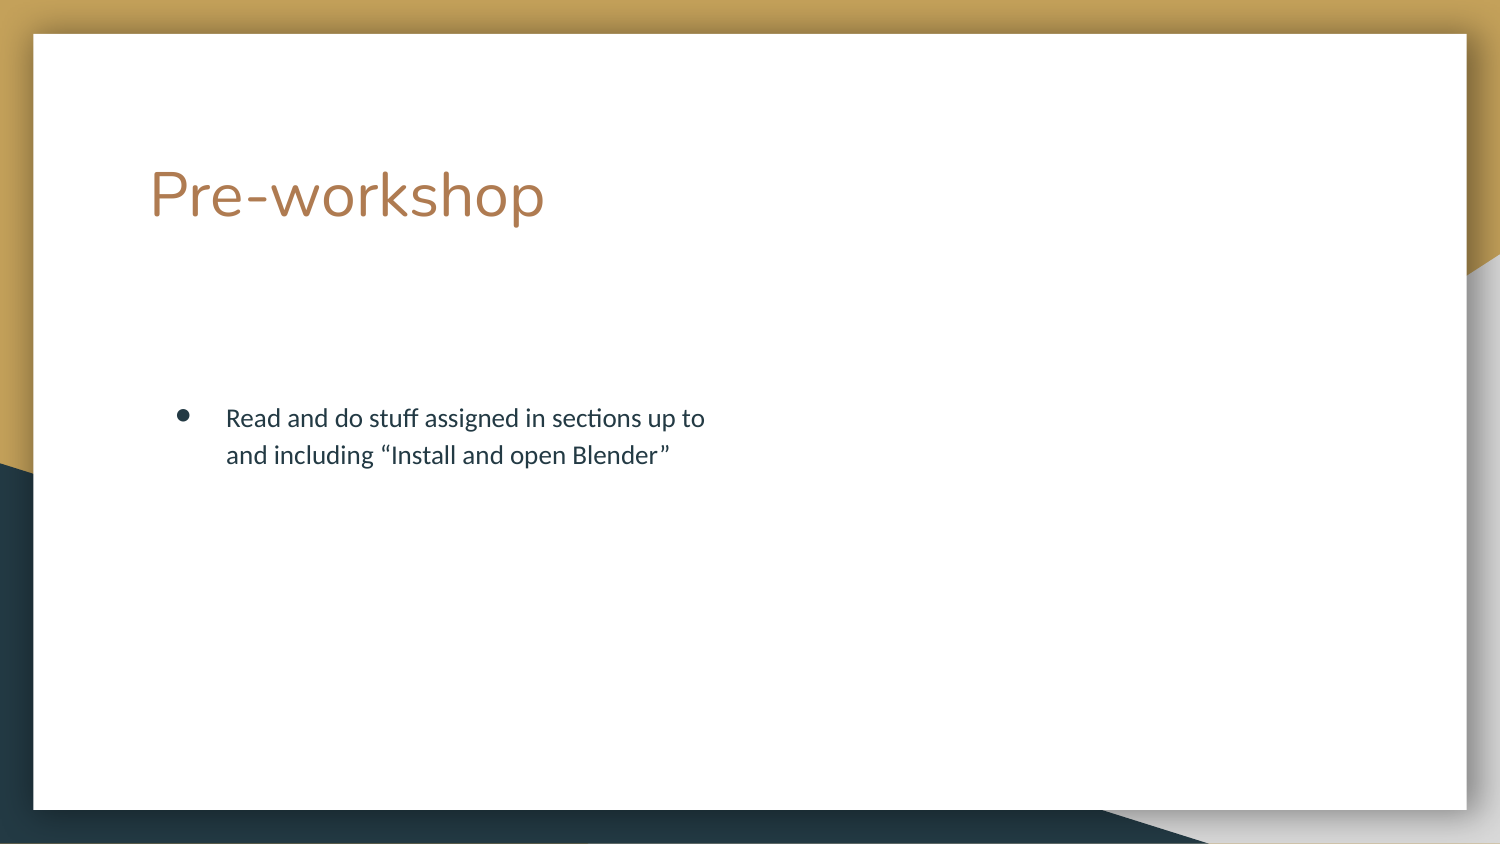

# Pre-workshop
Read and do stuff assigned in sections up to and including “Install and open Blender”